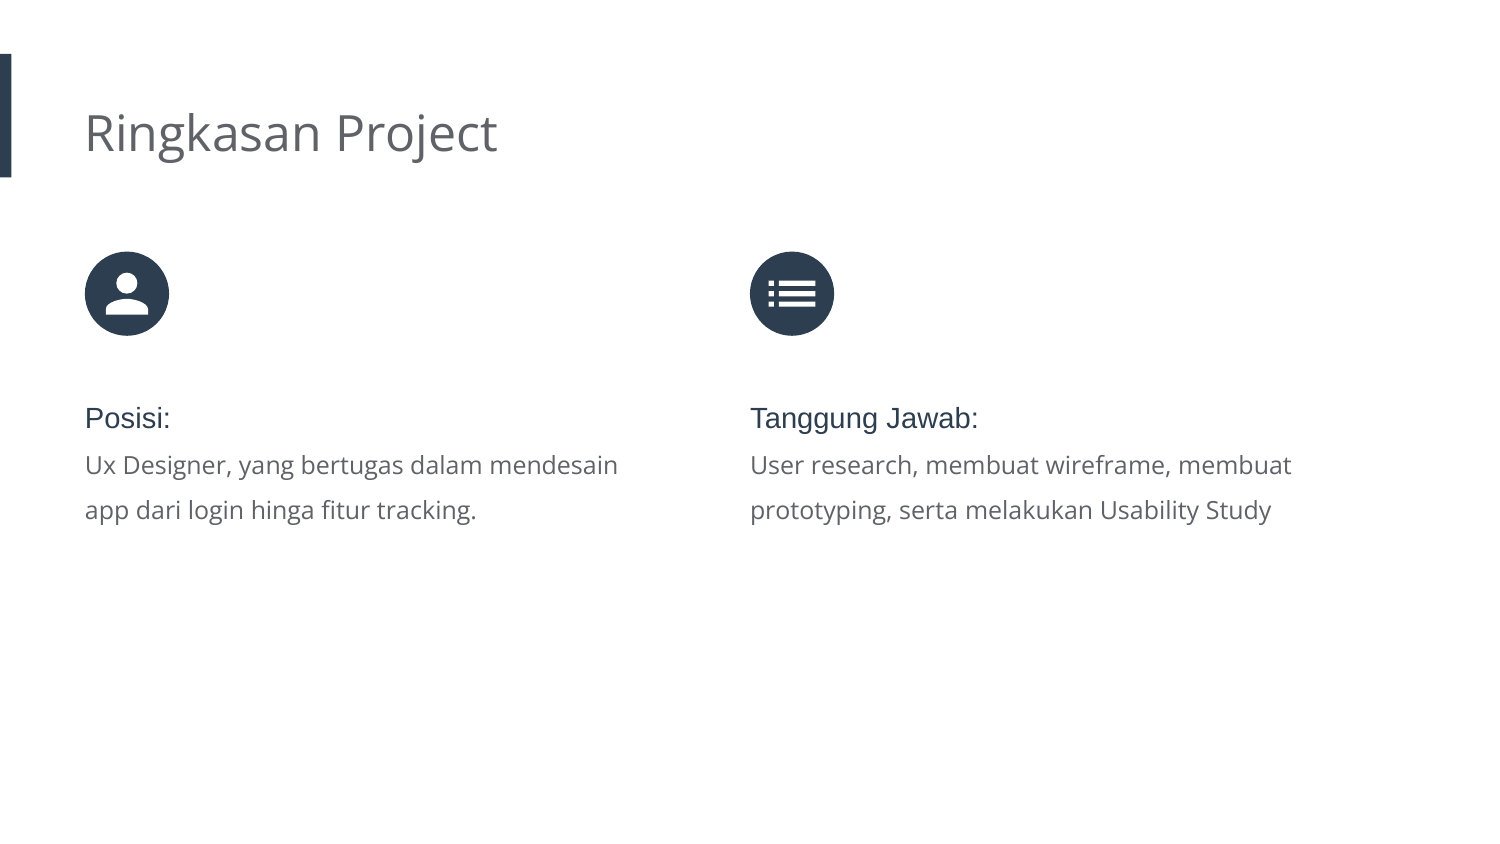

Ringkasan Project

Posisi:
Ux Designer, yang bertugas dalam mendesain app dari login hinga fitur tracking.
Tanggung Jawab:
User research, membuat wireframe, membuat prototyping, serta melakukan Usability Study